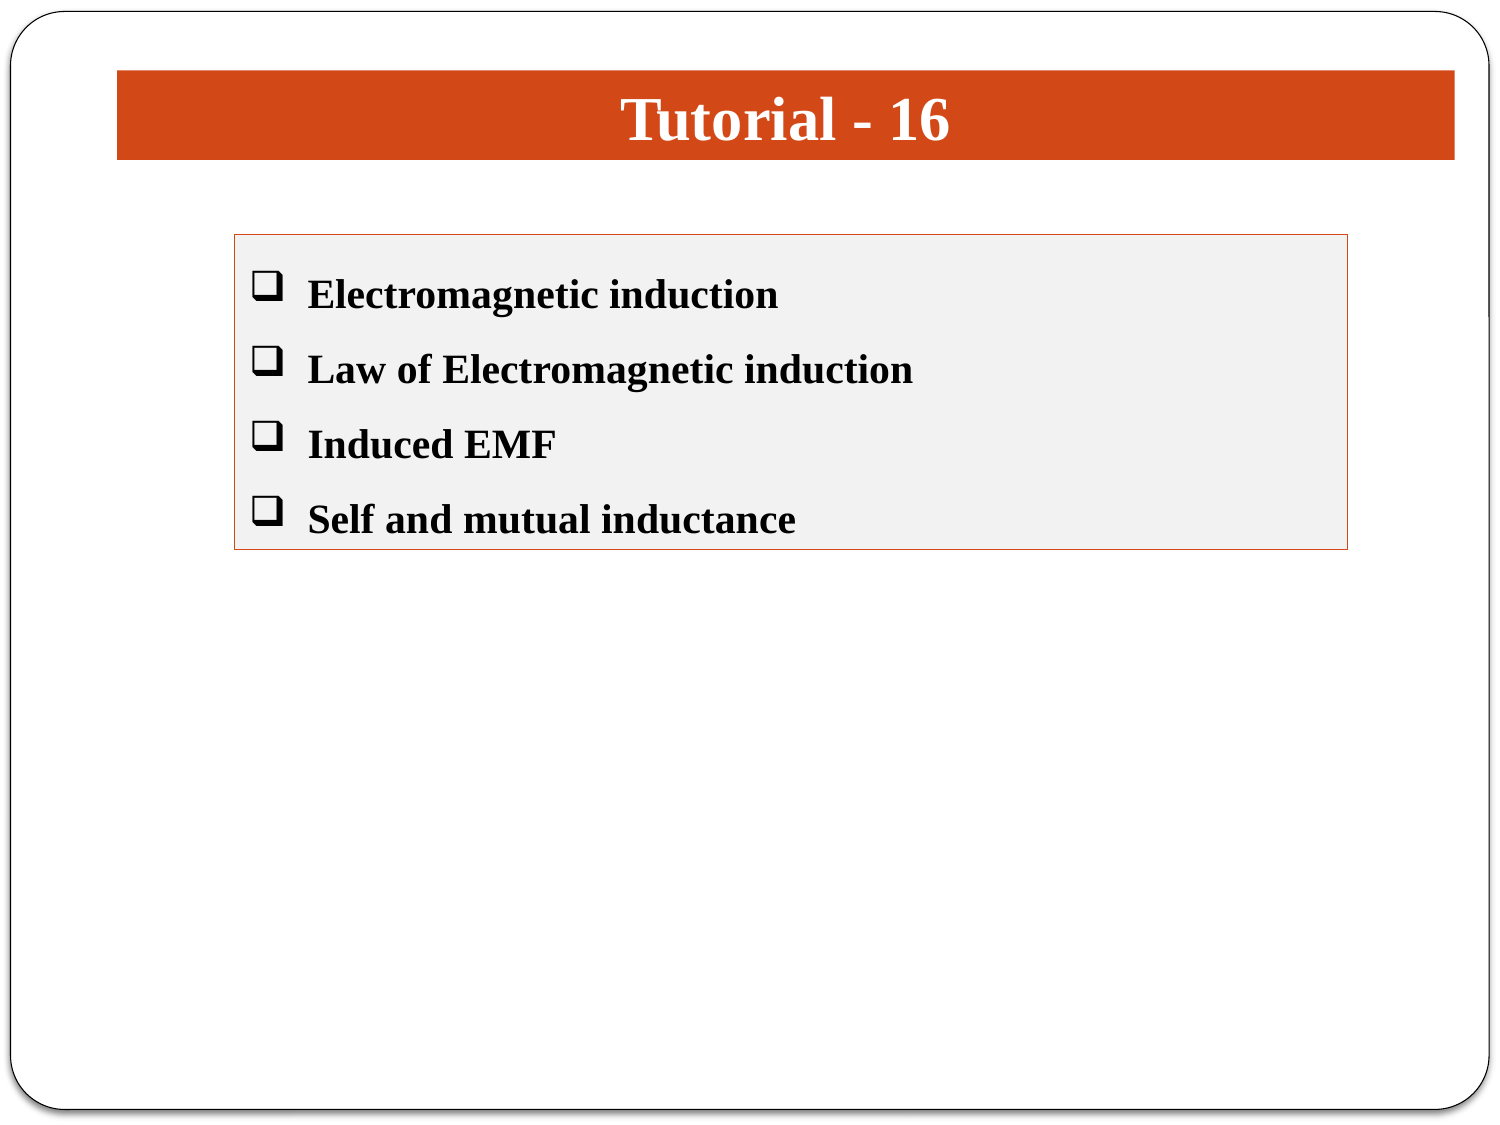

Tutorial - 16
  Electromagnetic induction
  Law of Electromagnetic induction
  Induced EMF
  Self and mutual inductance